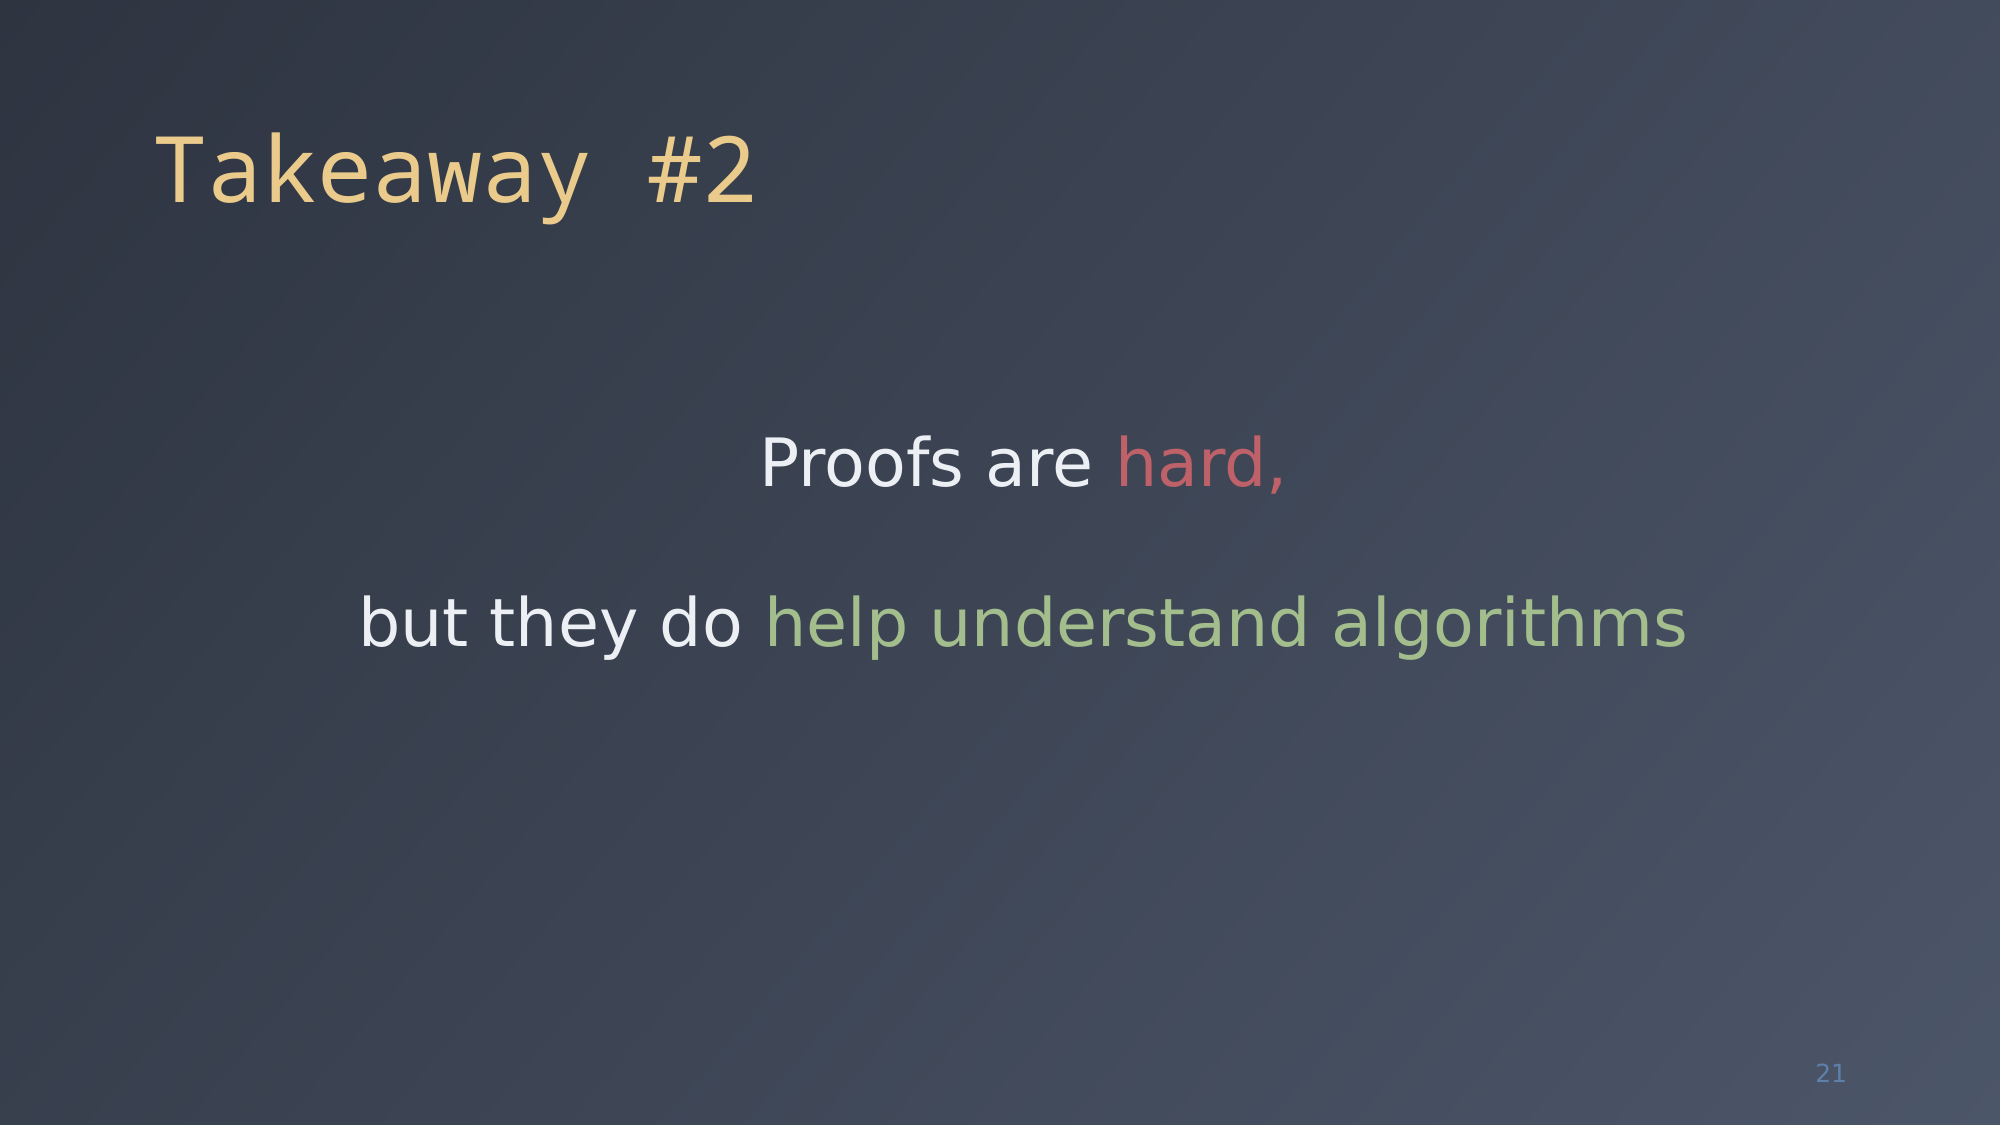

# Takeaway #2
Proofs are hard,

but they do help understand algorithms
21